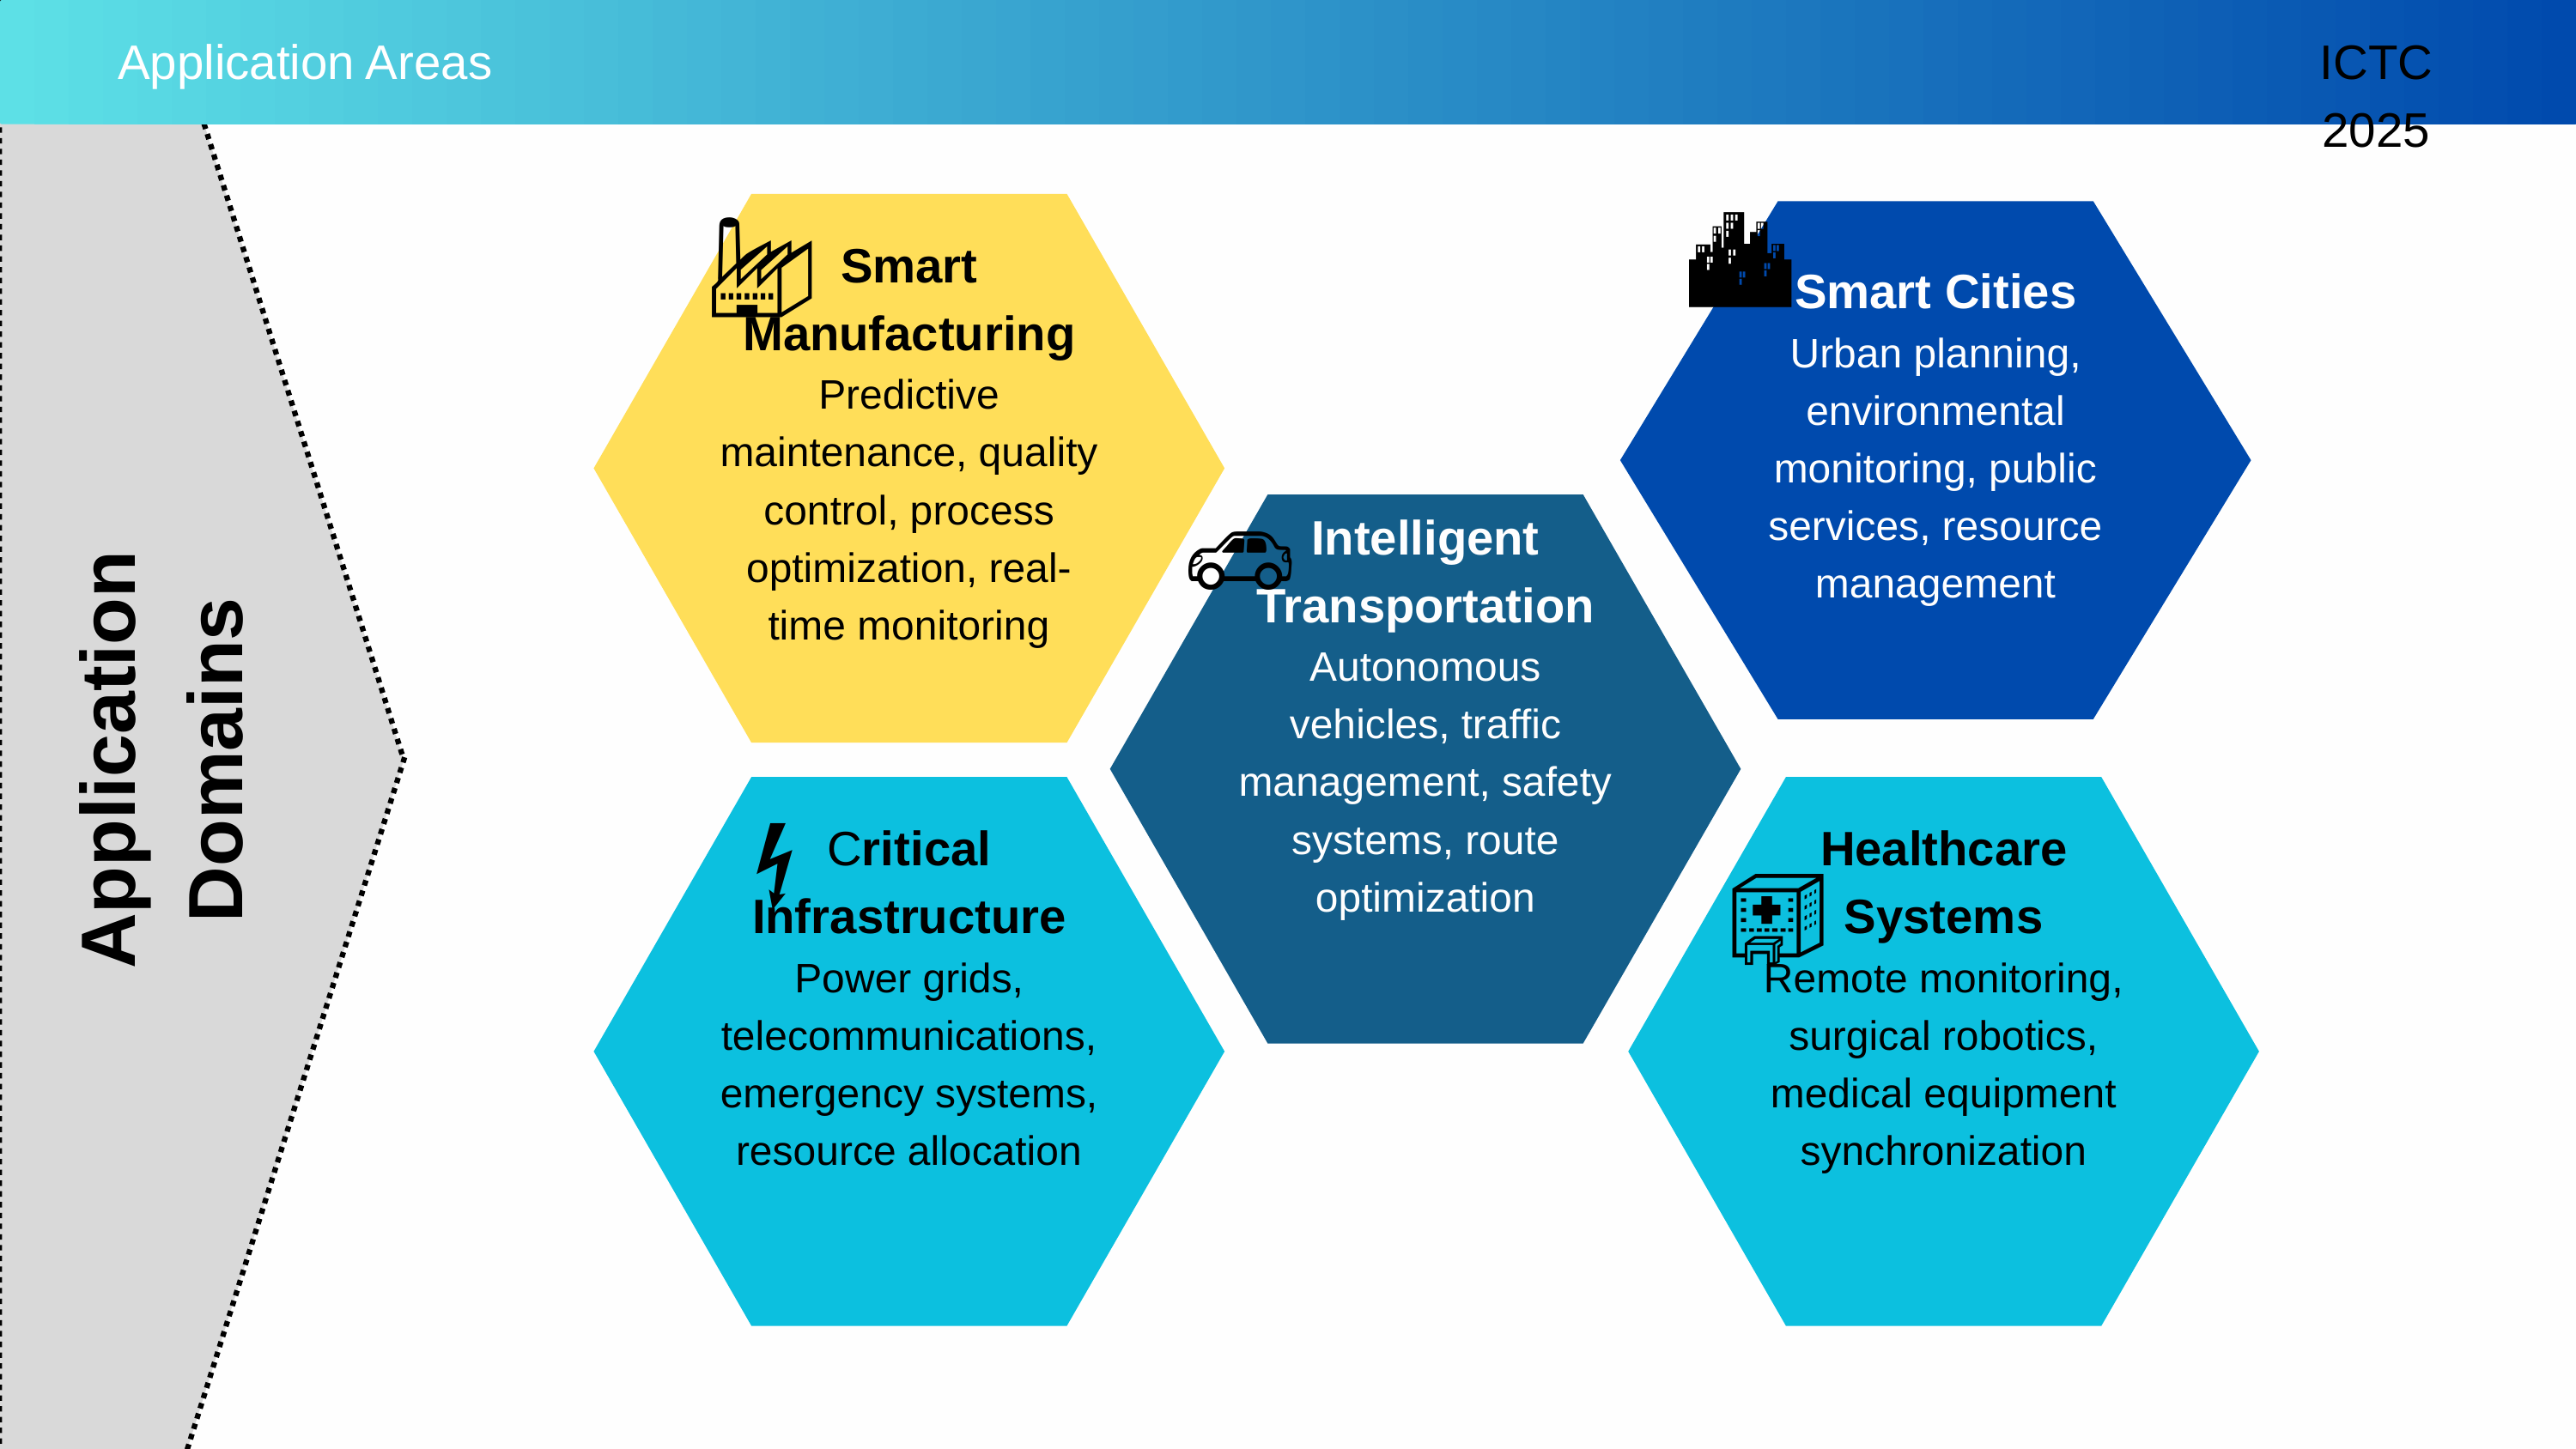

Application Areas
ICTC 2025

Smart Manufacturing
Predictive maintenance, quality control, process optimization, real-time monitoring

🏙️
🏭

Smart Cities
Urban planning, environmental monitoring, public services, resource management

🚗

Intelligent Transportation
Autonomous vehicles, traffic management, safety systems, route optimization

Critical Infrastructure
Power grids, telecommunications, emergency systems, resource allocation

Healthcare Systems
Remote monitoring, surgical robotics, medical equipment synchronization

⚡
🏥

Application Domains